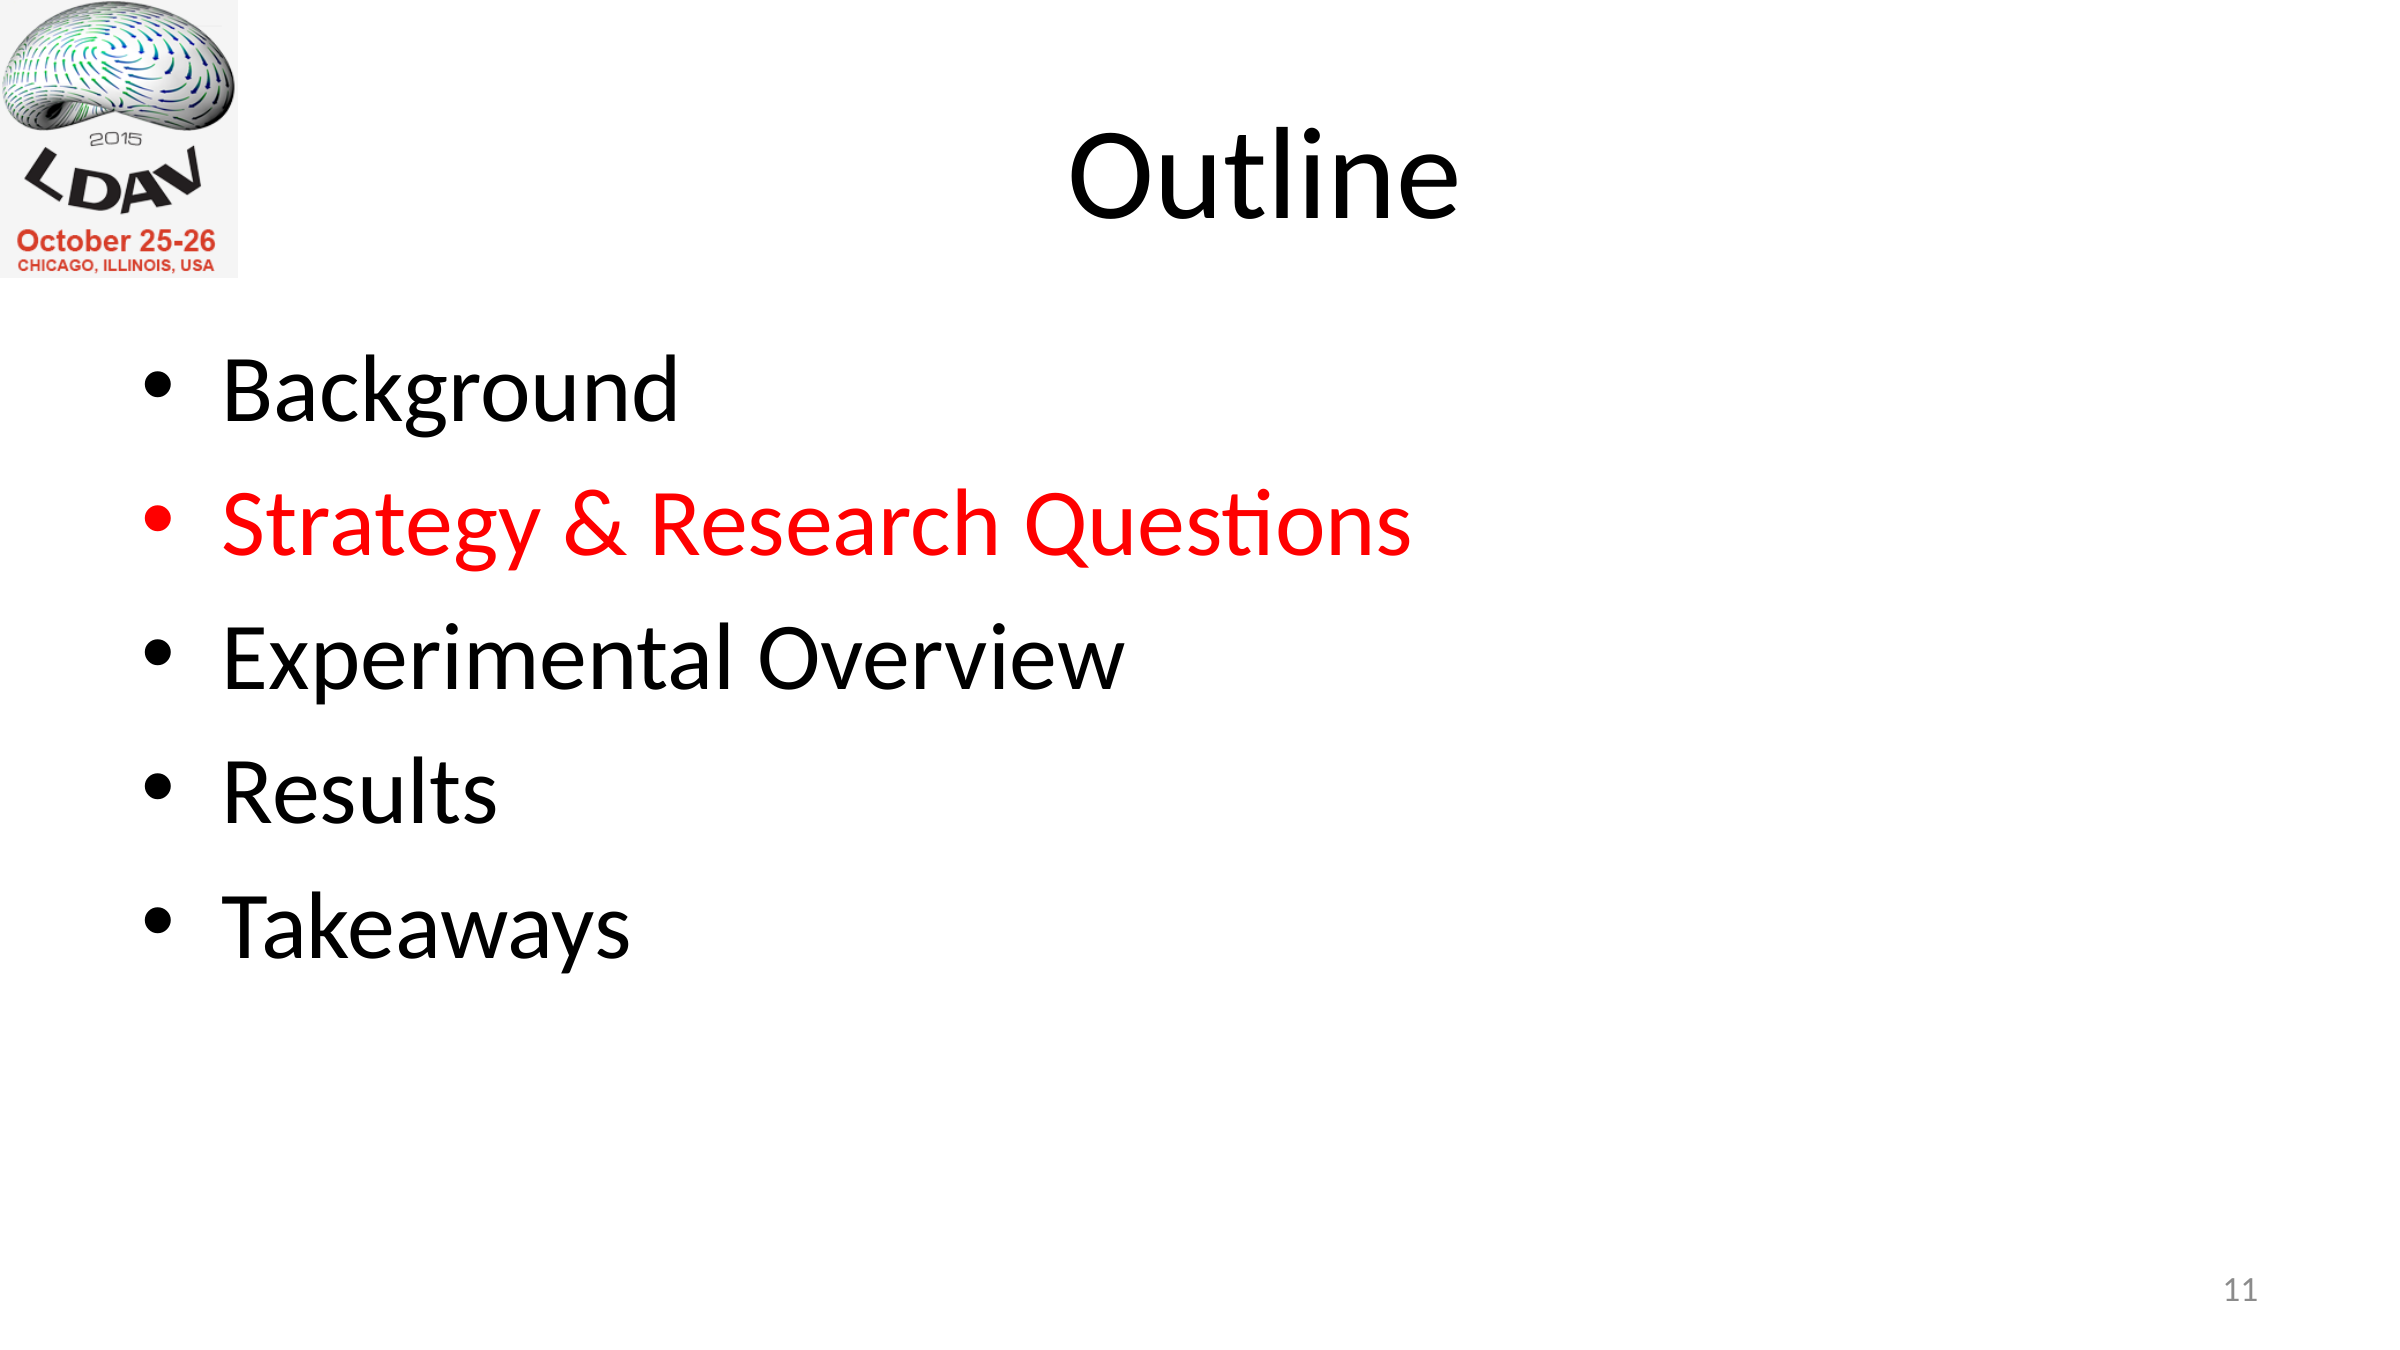

# Outline
Background
Strategy & Research Questions
Experimental Overview
Results
Takeaways
11